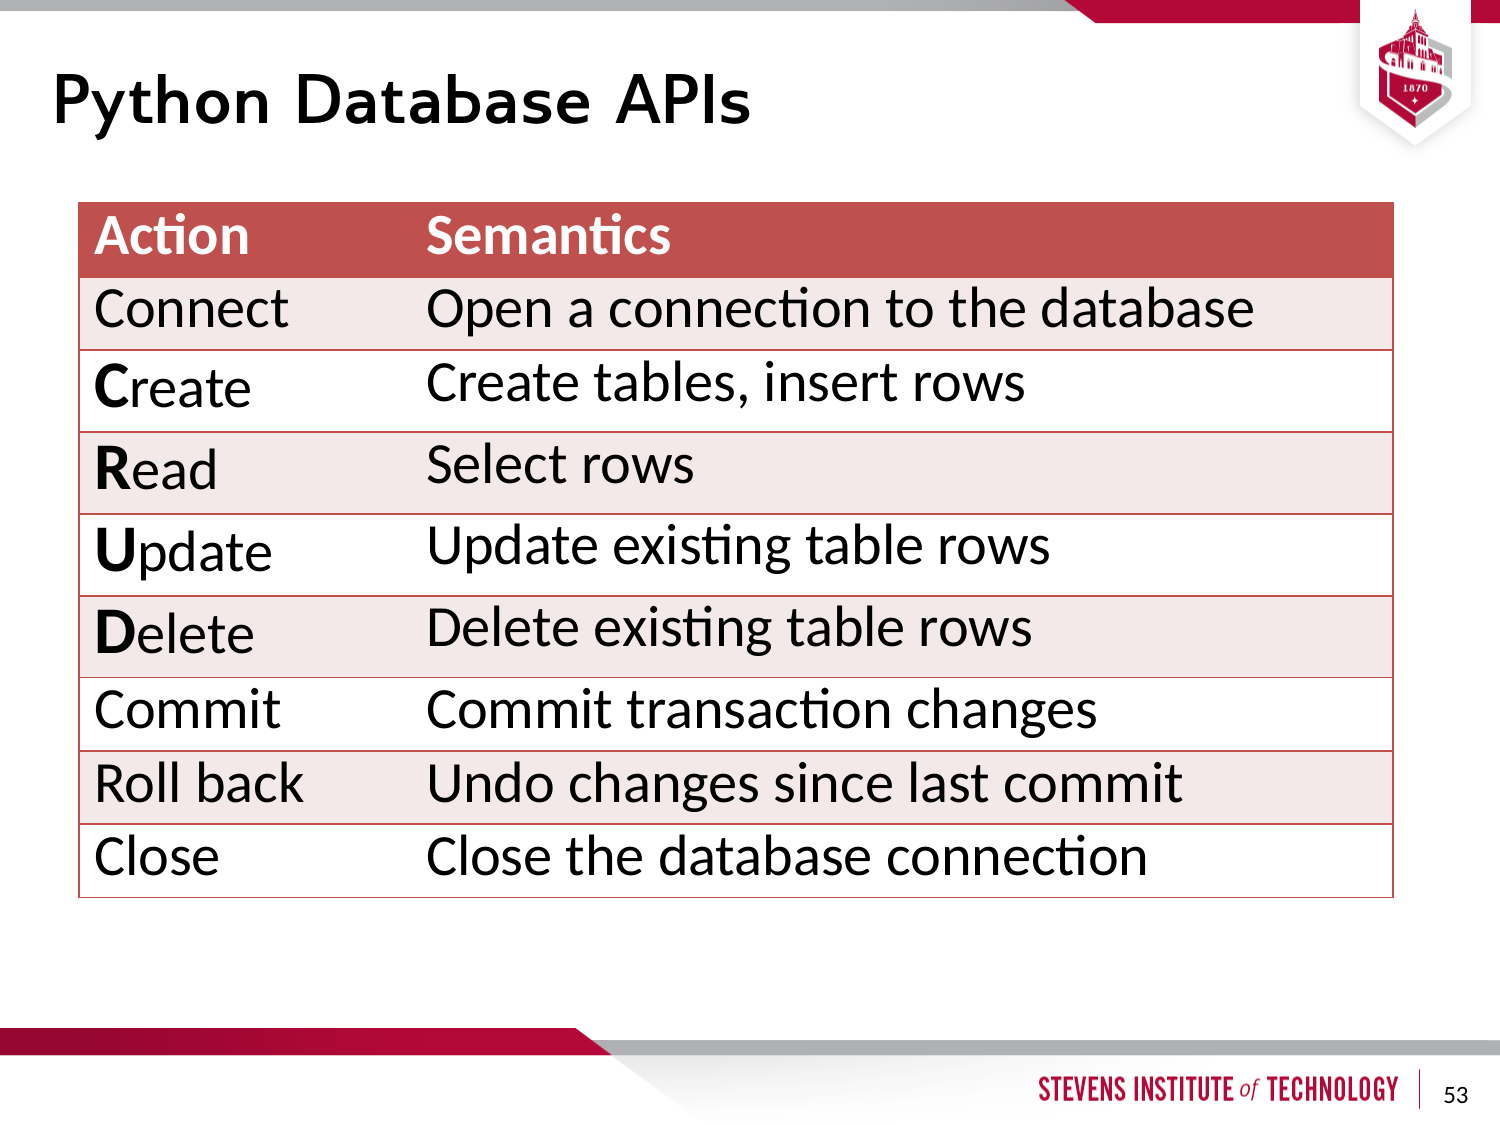

# Python Database APIs
| Action | Semantics |
| --- | --- |
| Connect | Open a connection to the database |
| Create | Create tables, insert rows |
| Read | Select rows |
| Update | Update existing table rows |
| Delete | Delete existing table rows |
| Commit | Commit transaction changes |
| Roll back | Undo changes since last commit |
| Close | Close the database connection |

53